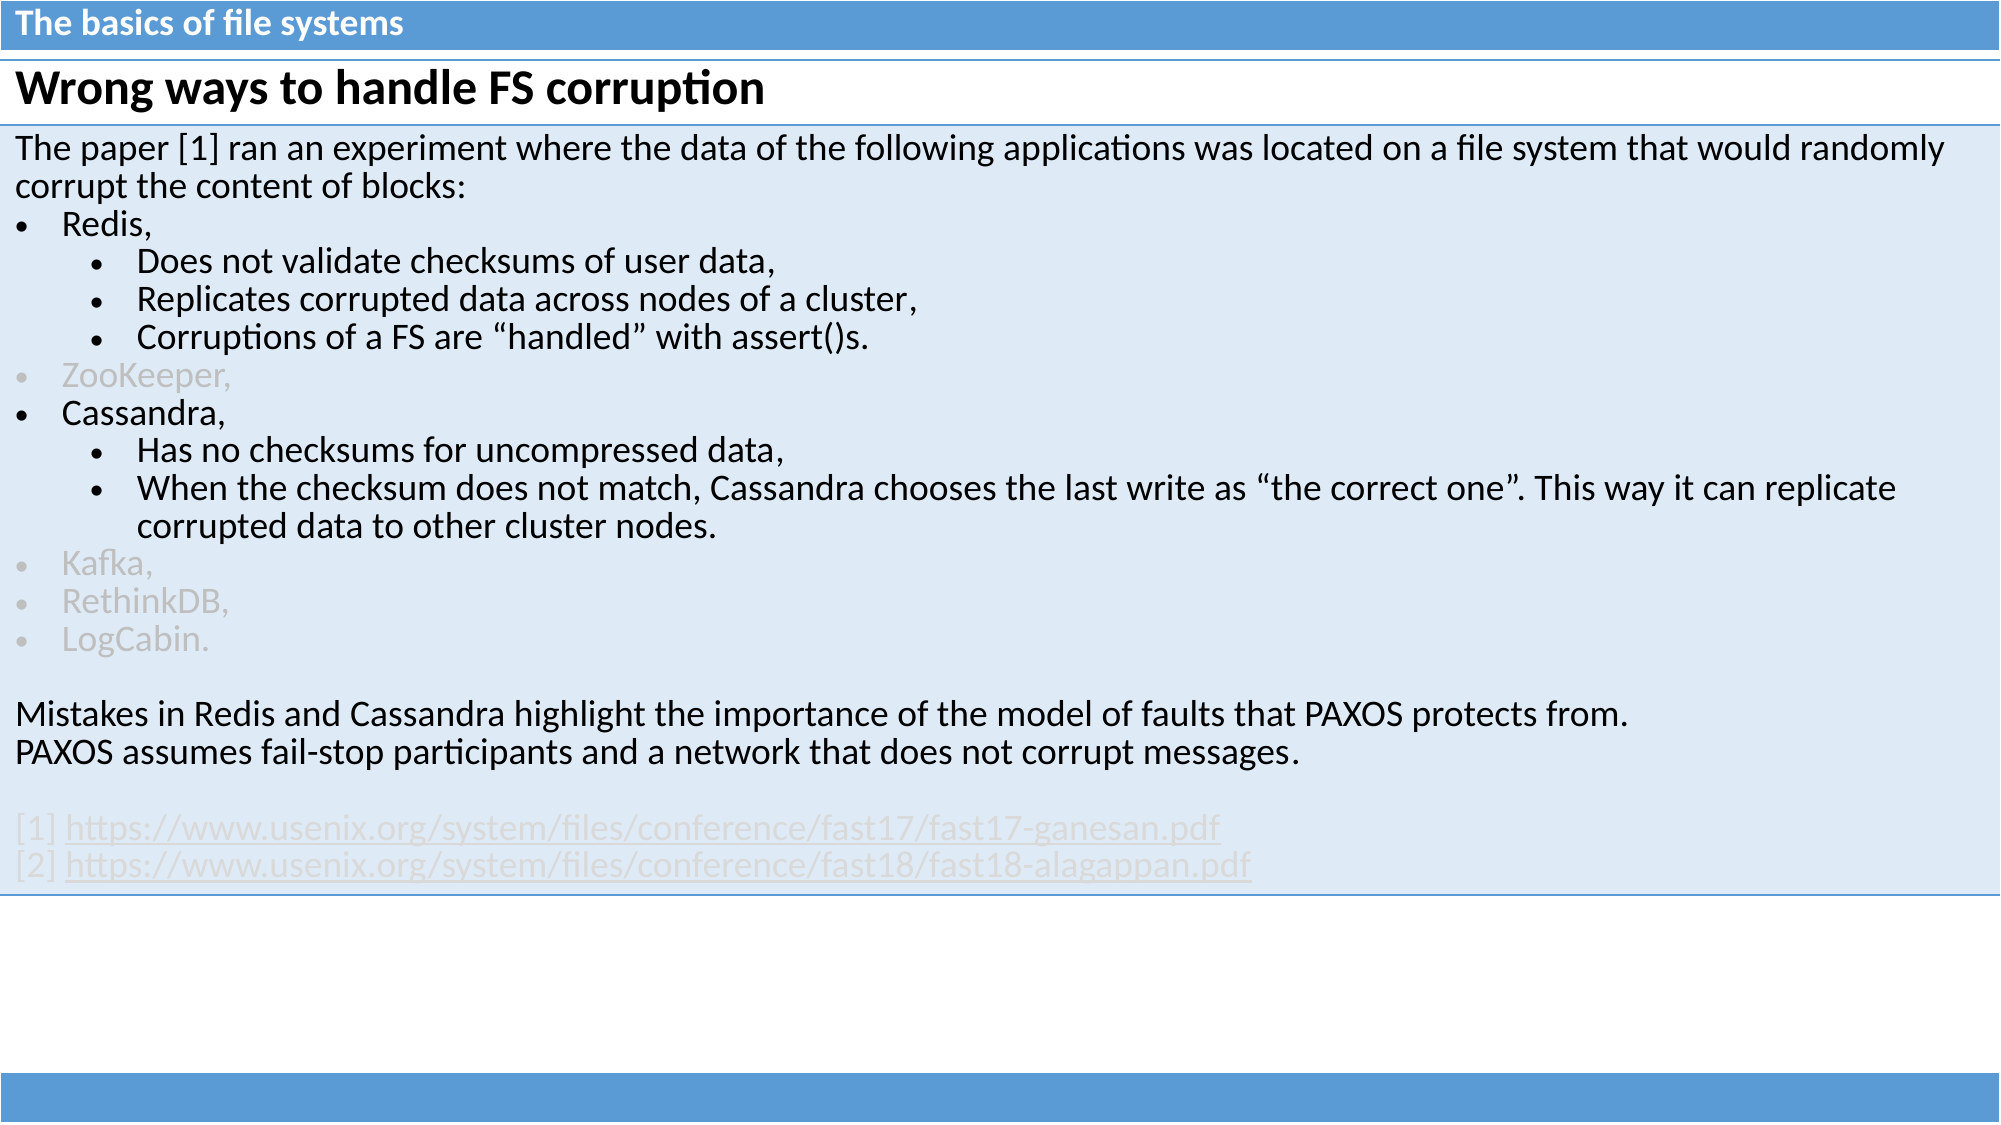

| The basics of file systems |
| --- |
| Wrong ways to handle FS corruption |
| --- |
| The paper [1] ran an experiment where the data of the following applications was located on a file system that would randomly corrupt the content of blocks: Redis, Does not validate checksums of user data, Replicates corrupted data across nodes of a cluster, Corruptions of a FS are “handled” with assert()s. ZooKeeper, Cassandra, Has no checksums for uncompressed data, When the checksum does not match, Cassandra chooses the last write as “the correct one”. This way it can replicate corrupted data to other cluster nodes. Kafka, RethinkDB, LogCabin. Mistakes in Redis and Cassandra highlight the importance of the model of faults that PAXOS protects from. PAXOS assumes fail-stop participants and a network that does not corrupt messages. [1] https://www.usenix.org/system/files/conference/fast17/fast17-ganesan.pdf [2] https://www.usenix.org/system/files/conference/fast18/fast18-alagappan.pdf |
|  |
| --- |